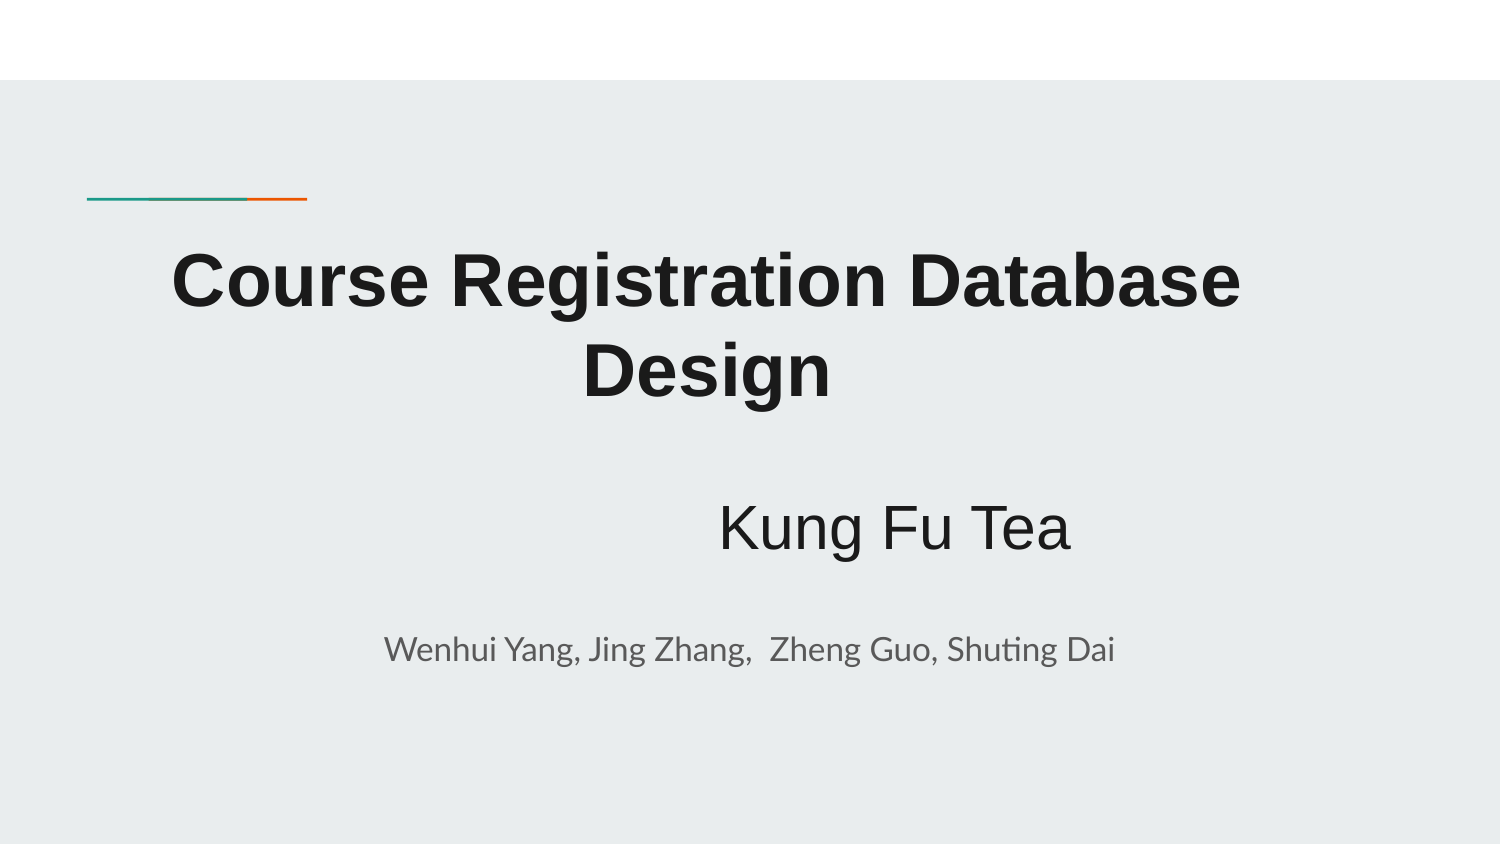

# Course Registration Database Design

Kung Fu Tea
Wenhui Yang, Jing Zhang,  Zheng Guo, Shuting Dai